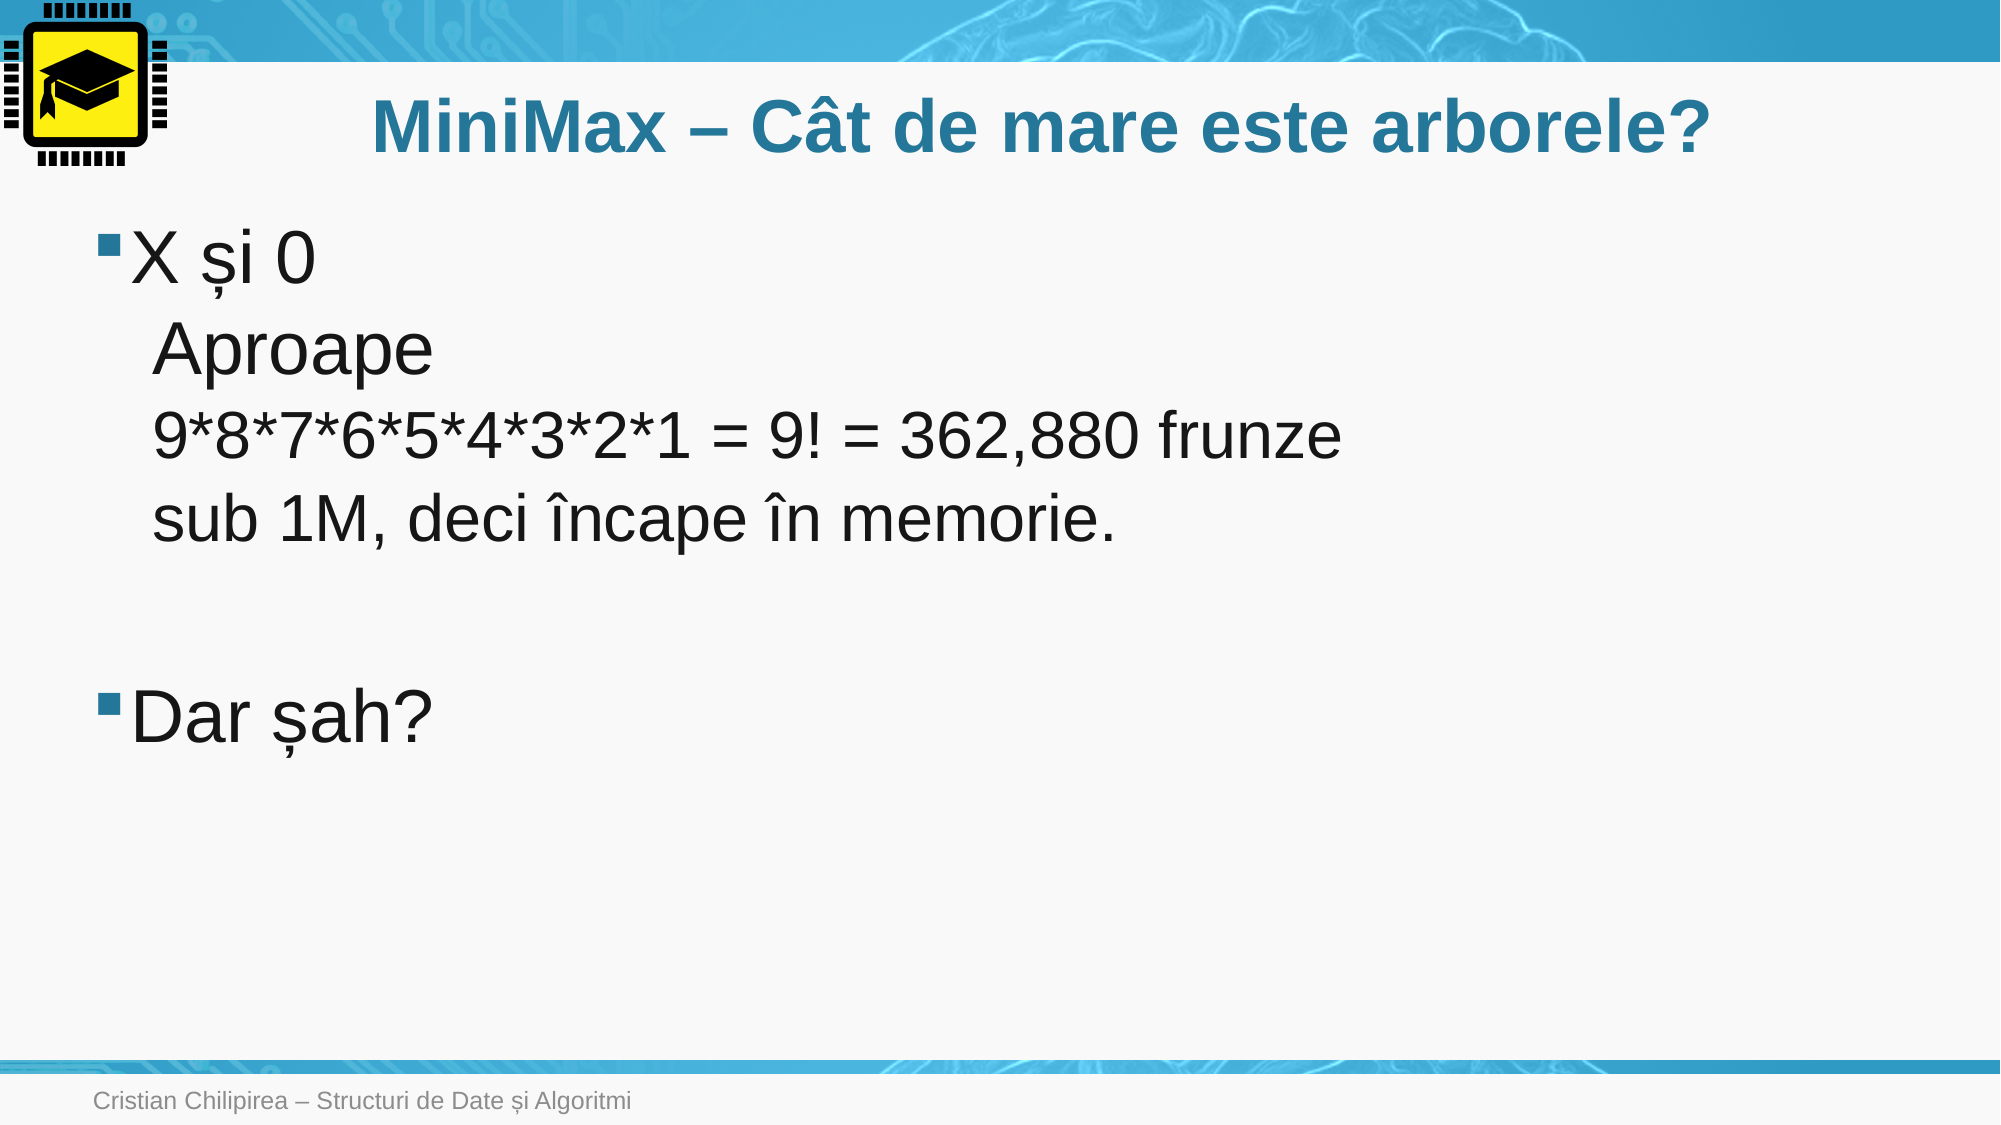

# MiniMax – Cât de mare este arborele?
X și 0
Aproape
9*8*7*6*5*4*3*2*1 = 9! = 362,880 frunze
sub 1M, deci încape în memorie.

Dar șah?

Cristian Chilipirea – Structuri de Date și Algoritmi